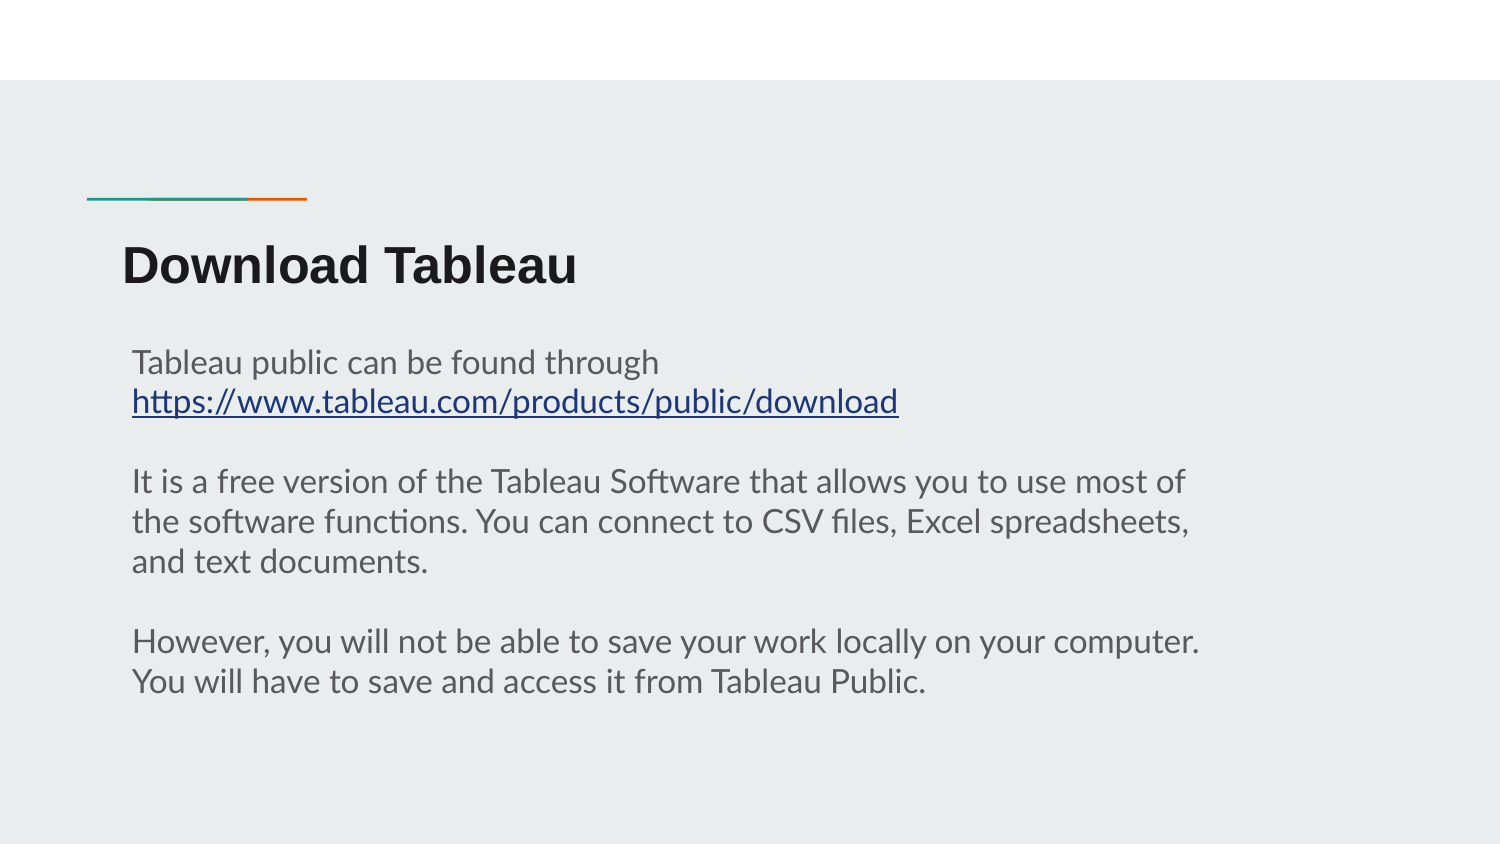

# Download Tableau
Tableau public can be found through https://www.tableau.com/products/public/download

It is a free version of the Tableau Software that allows you to use most of the software functions. You can connect to CSV files, Excel spreadsheets, and text documents.

However, you will not be able to save your work locally on your computer. You will have to save and access it from Tableau Public.